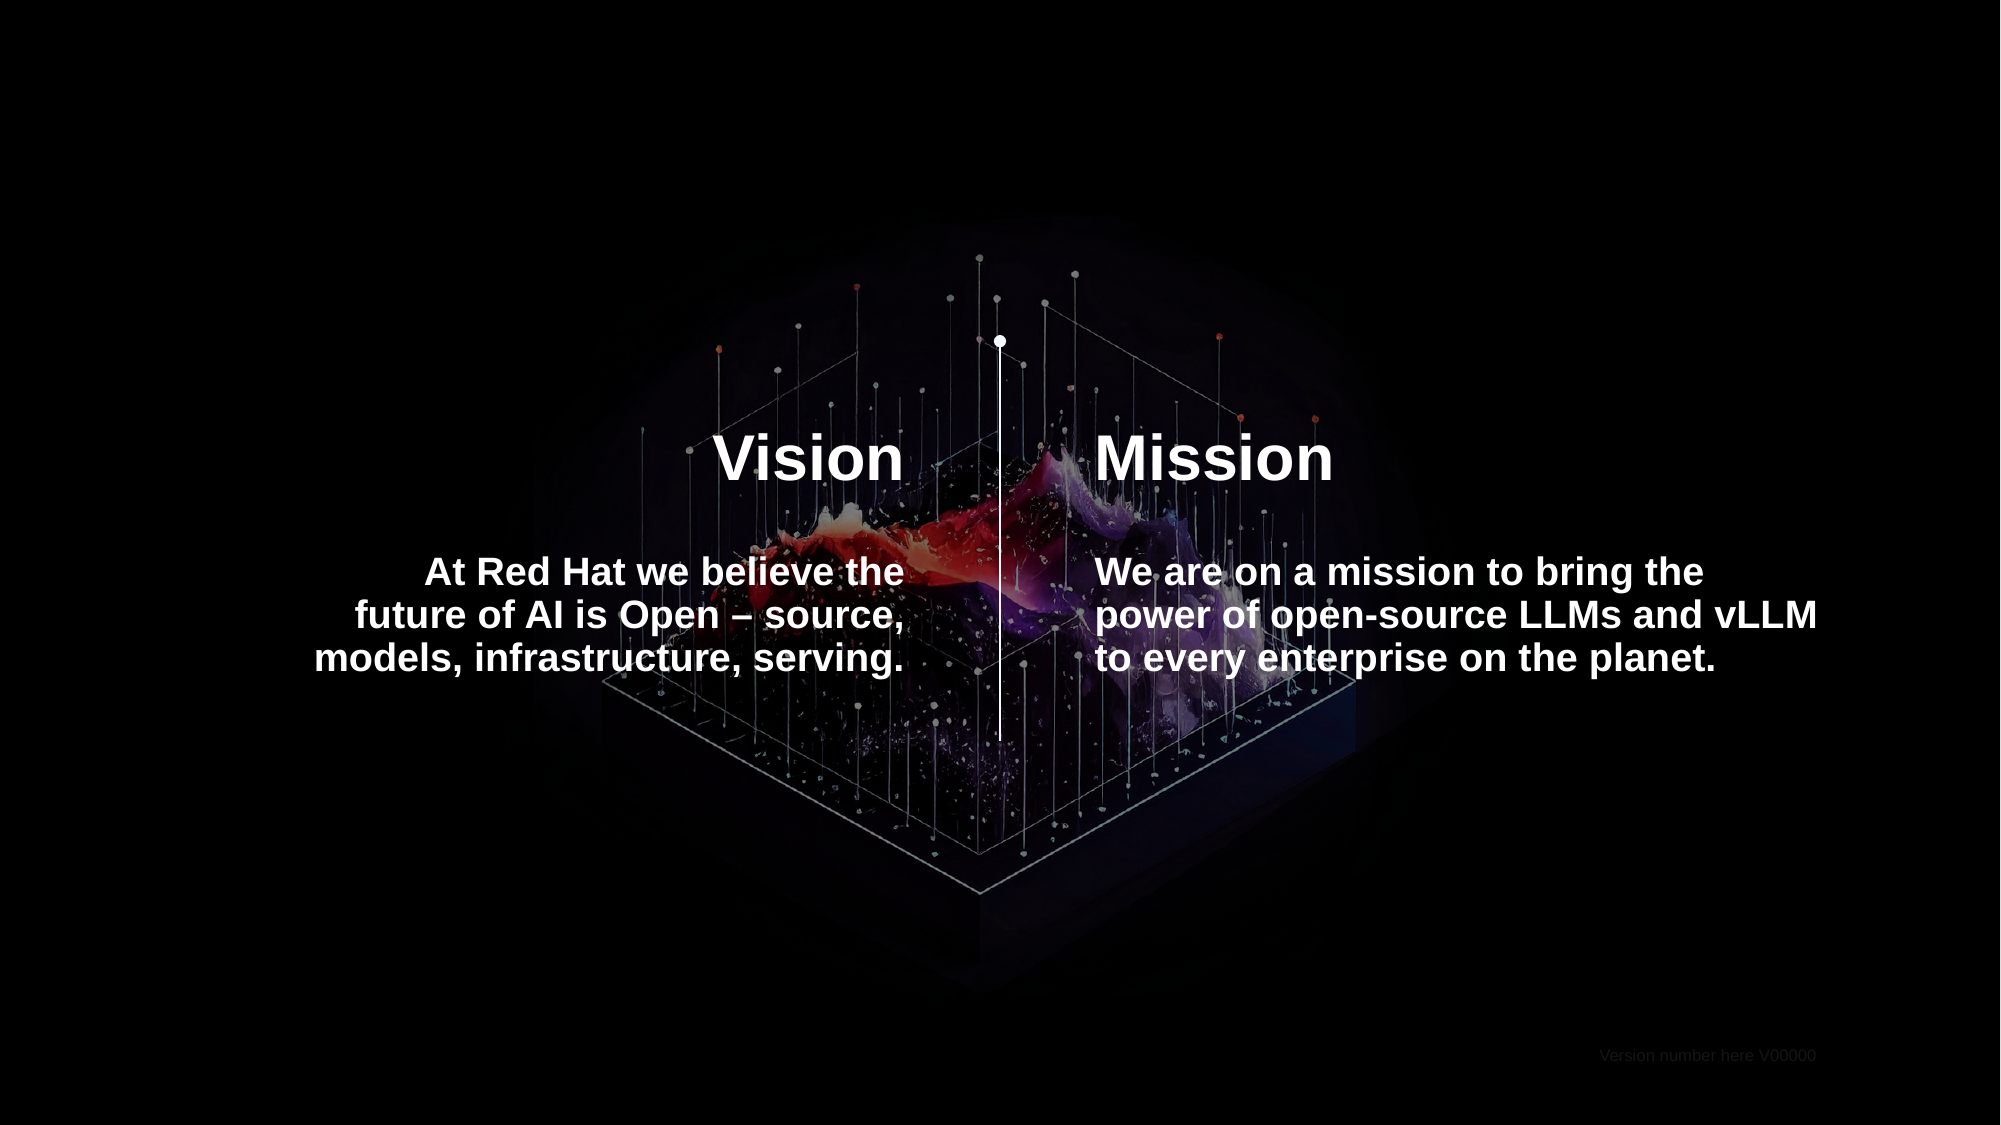

Vision
Mission
At Red Hat we believe the future of AI is Open – source, models, infrastructure, serving.

We are on a mission to bring the power of open-source LLMs and vLLM to every enterprise on the planet.
4